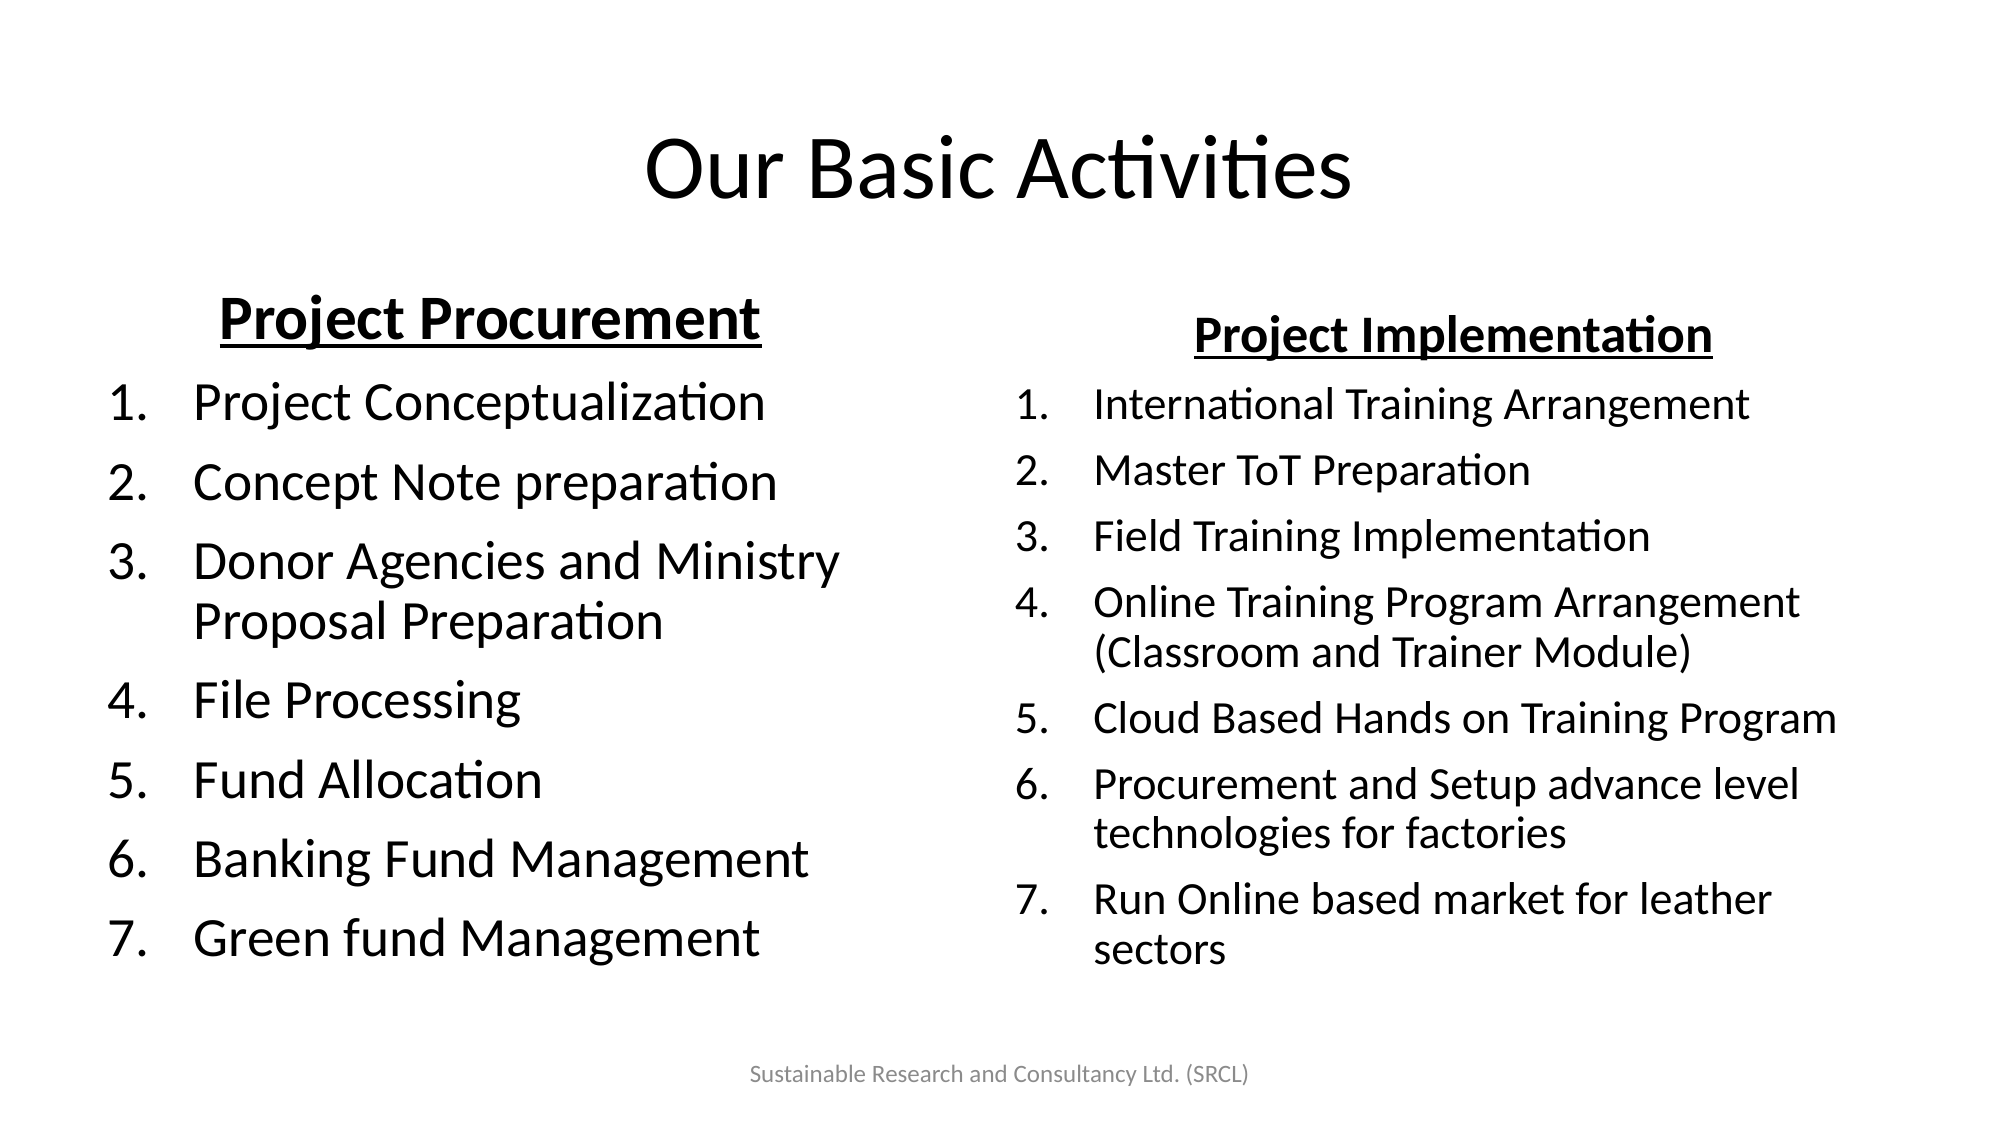

# Our Basic Activities
Project Procurement
Project Conceptualization
Concept Note preparation
Donor Agencies and Ministry Proposal Preparation
File Processing
Fund Allocation
Banking Fund Management
Green fund Management

Project Implementation
International Training Arrangement
Master ToT Preparation
Field Training Implementation
Online Training Program Arrangement (Classroom and Trainer Module)
Cloud Based Hands on Training Program
Procurement and Setup advance level technologies for factories
Run Online based market for leather sectors

Sustainable Research and Consultancy Ltd. (SRCL)